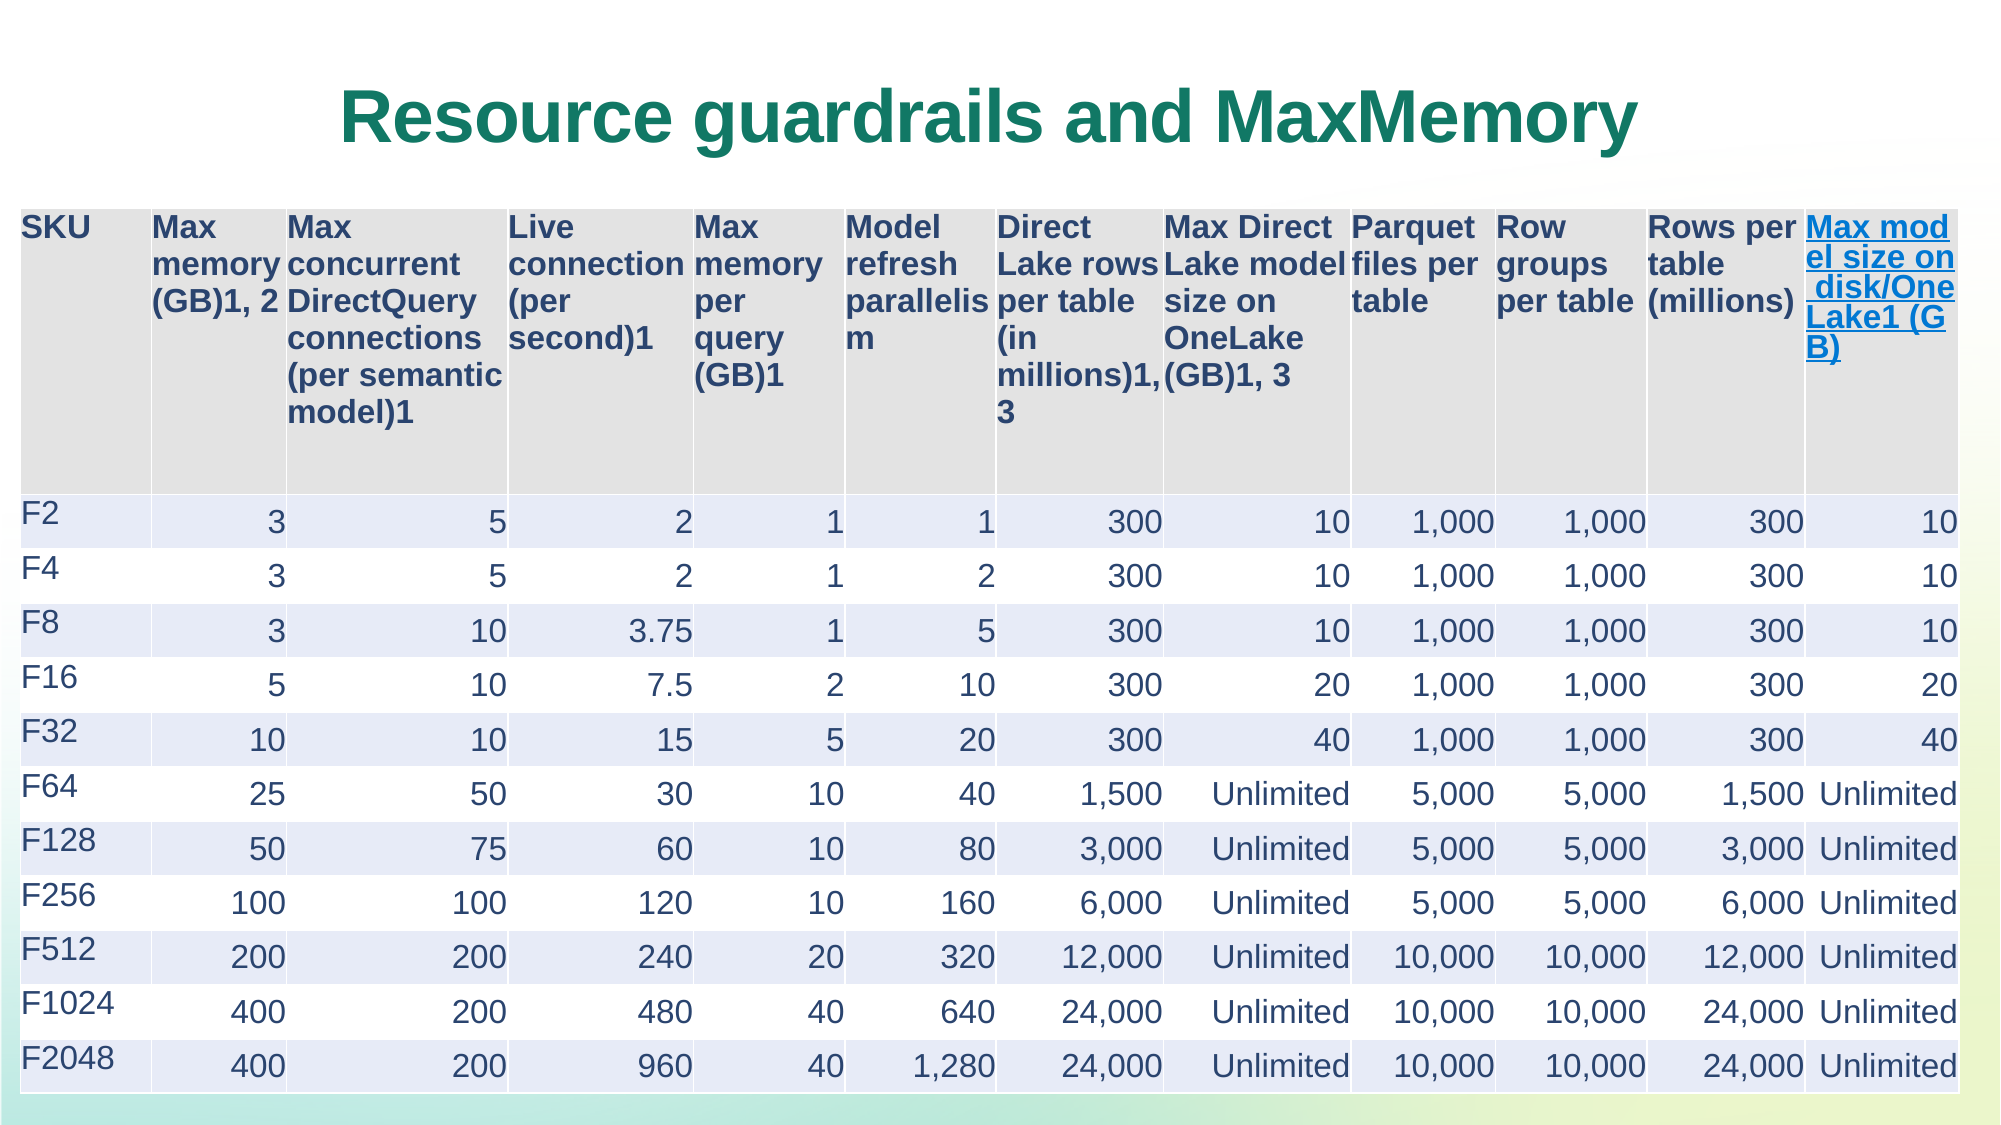

Resource guardrails and MaxMemory
| SKU | Max memory (GB)1, 2 | Max concurrent DirectQuery connections (per semantic model)1 | Live connection (per second)1 | Max memory per query (GB)1 | Model refresh parallelism | Direct Lake rows per table (in millions)1, 3 | Max Direct Lake model size on OneLake (GB)1, 3 | Parquet files per table | Row groups per table | Rows per table (millions) | Max model size on disk/OneLake1 (GB) |
| --- | --- | --- | --- | --- | --- | --- | --- | --- | --- | --- | --- |
| F2 | 3 | 5 | 2 | 1 | 1 | 300 | 10 | 1,000 | 1,000 | 300 | 10 |
| F4 | 3 | 5 | 2 | 1 | 2 | 300 | 10 | 1,000 | 1,000 | 300 | 10 |
| F8 | 3 | 10 | 3.75 | 1 | 5 | 300 | 10 | 1,000 | 1,000 | 300 | 10 |
| F16 | 5 | 10 | 7.5 | 2 | 10 | 300 | 20 | 1,000 | 1,000 | 300 | 20 |
| F32 | 10 | 10 | 15 | 5 | 20 | 300 | 40 | 1,000 | 1,000 | 300 | 40 |
| F64 | 25 | 50 | 30 | 10 | 40 | 1,500 | Unlimited | 5,000 | 5,000 | 1,500 | Unlimited |
| F128 | 50 | 75 | 60 | 10 | 80 | 3,000 | Unlimited | 5,000 | 5,000 | 3,000 | Unlimited |
| F256 | 100 | 100 | 120 | 10 | 160 | 6,000 | Unlimited | 5,000 | 5,000 | 6,000 | Unlimited |
| F512 | 200 | 200 | 240 | 20 | 320 | 12,000 | Unlimited | 10,000 | 10,000 | 12,000 | Unlimited |
| F1024 | 400 | 200 | 480 | 40 | 640 | 24,000 | Unlimited | 10,000 | 10,000 | 24,000 | Unlimited |
| F2048 | 400 | 200 | 960 | 40 | 1,280 | 24,000 | Unlimited | 10,000 | 10,000 | 24,000 | Unlimited |